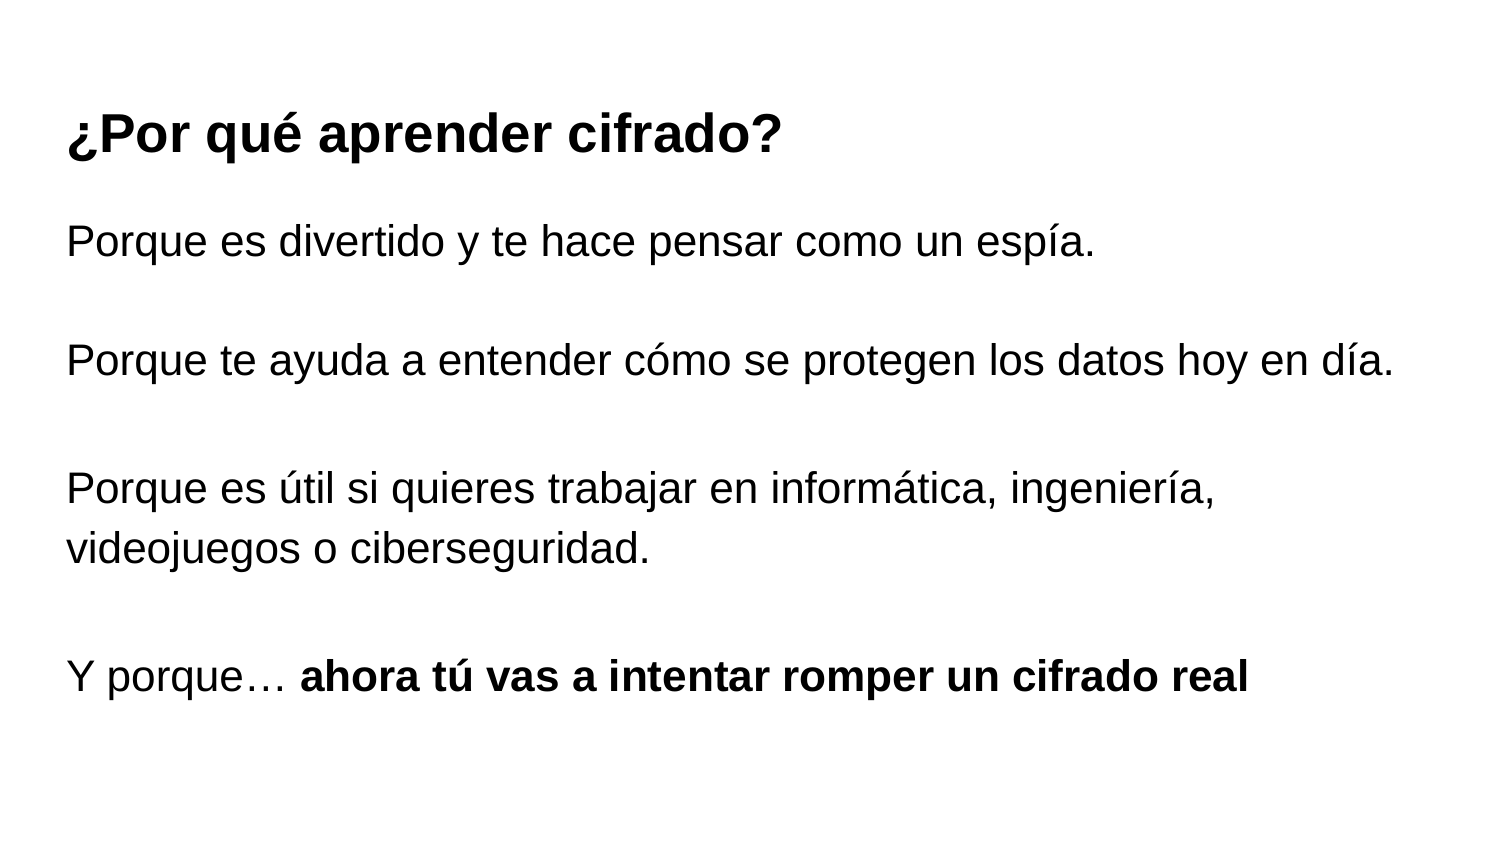

# ¿Por qué aprender cifrado?

Porque es divertido y te hace pensar como un espía.
Porque te ayuda a entender cómo se protegen los datos hoy en día.
Porque es útil si quieres trabajar en informática, ingeniería, videojuegos o ciberseguridad.
Y porque… ahora tú vas a intentar romper un cifrado real